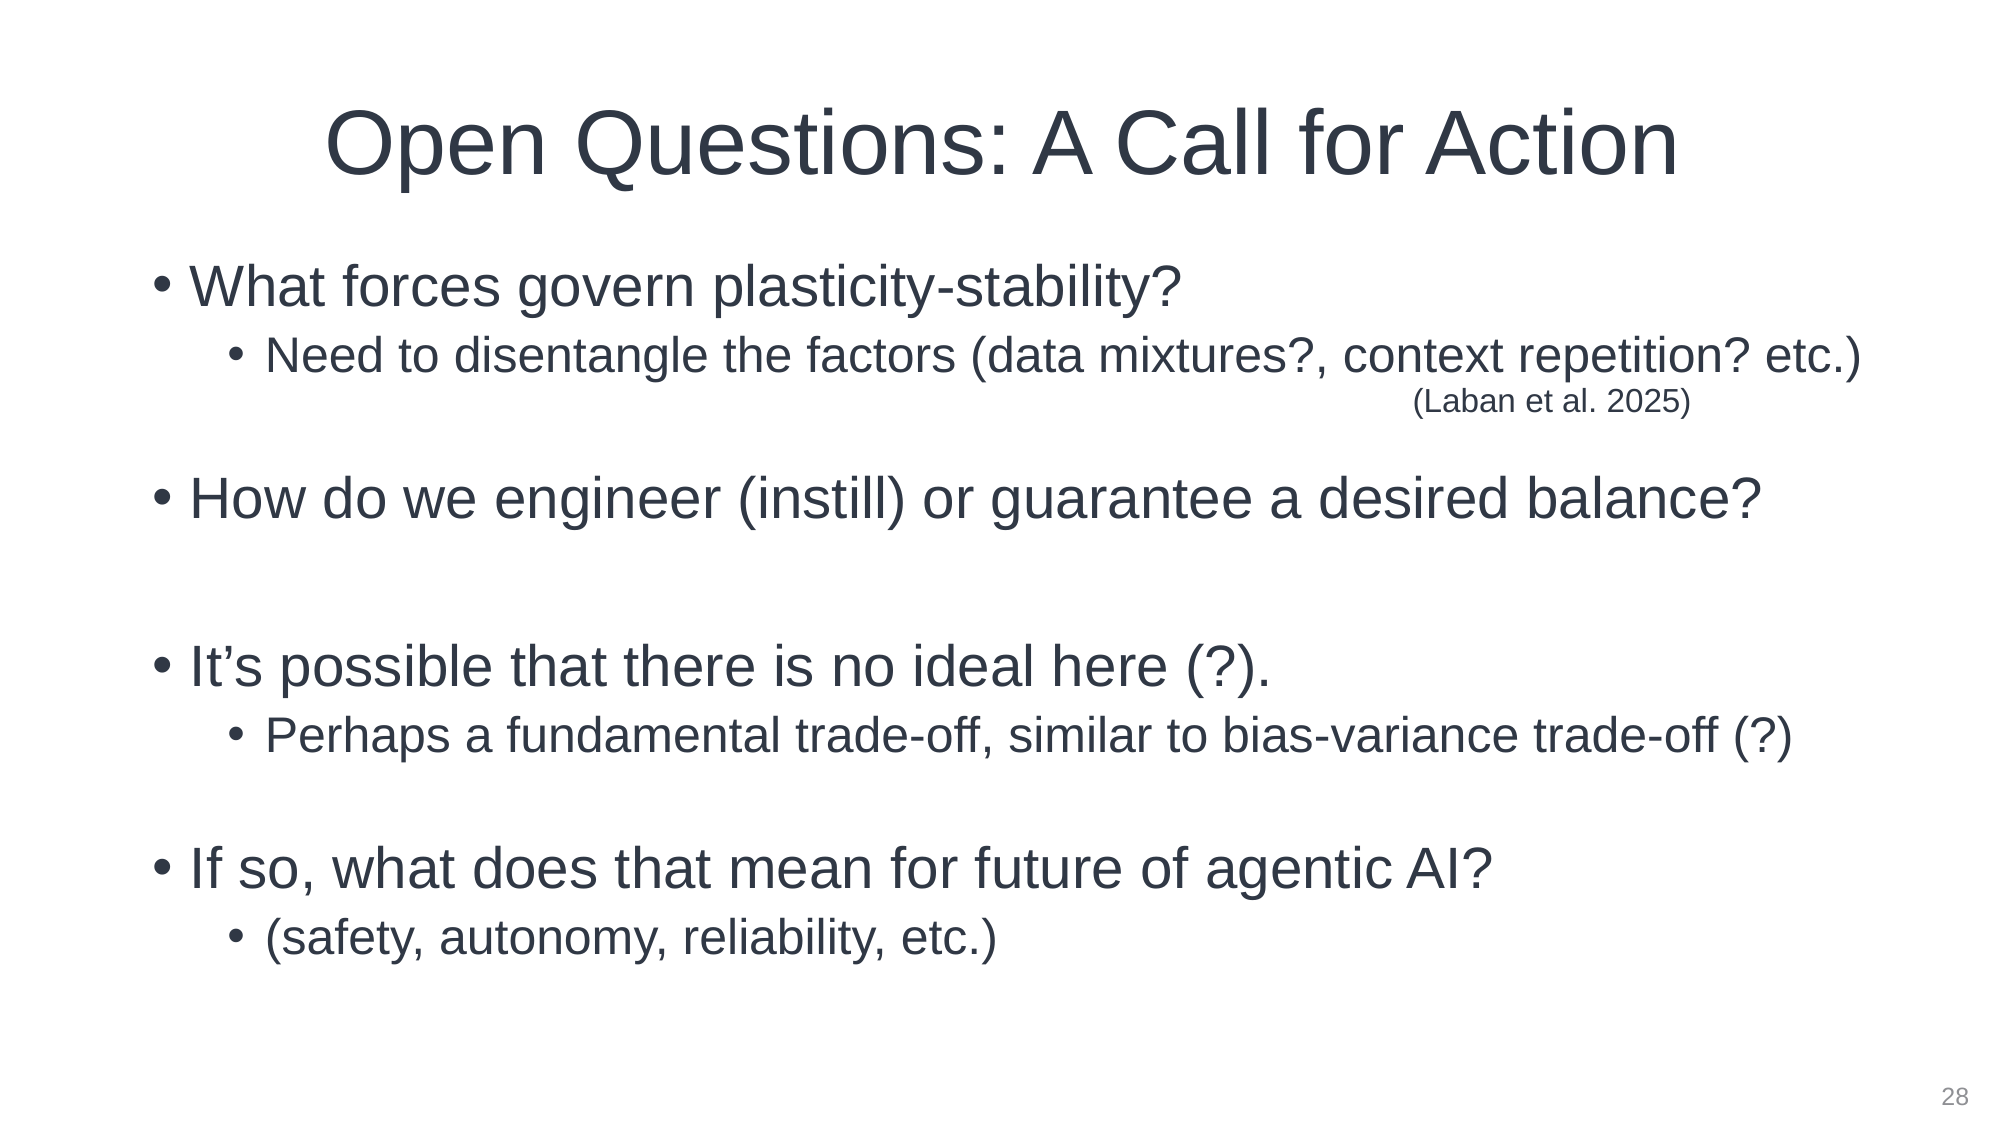

# Open Questions: A Call for Action
What forces govern plasticity-stability?
Need to disentangle the factors (data mixtures?, context repetition? etc.)

How do we engineer (instill) or guarantee a desired balance?

It’s possible that there is no ideal here (?).
Perhaps a fundamental trade-off, similar to bias-variance trade-off (?)
If so, what does that mean for future of agentic AI?
(safety, autonomy, reliability, etc.)
(Laban et al. 2025)
28